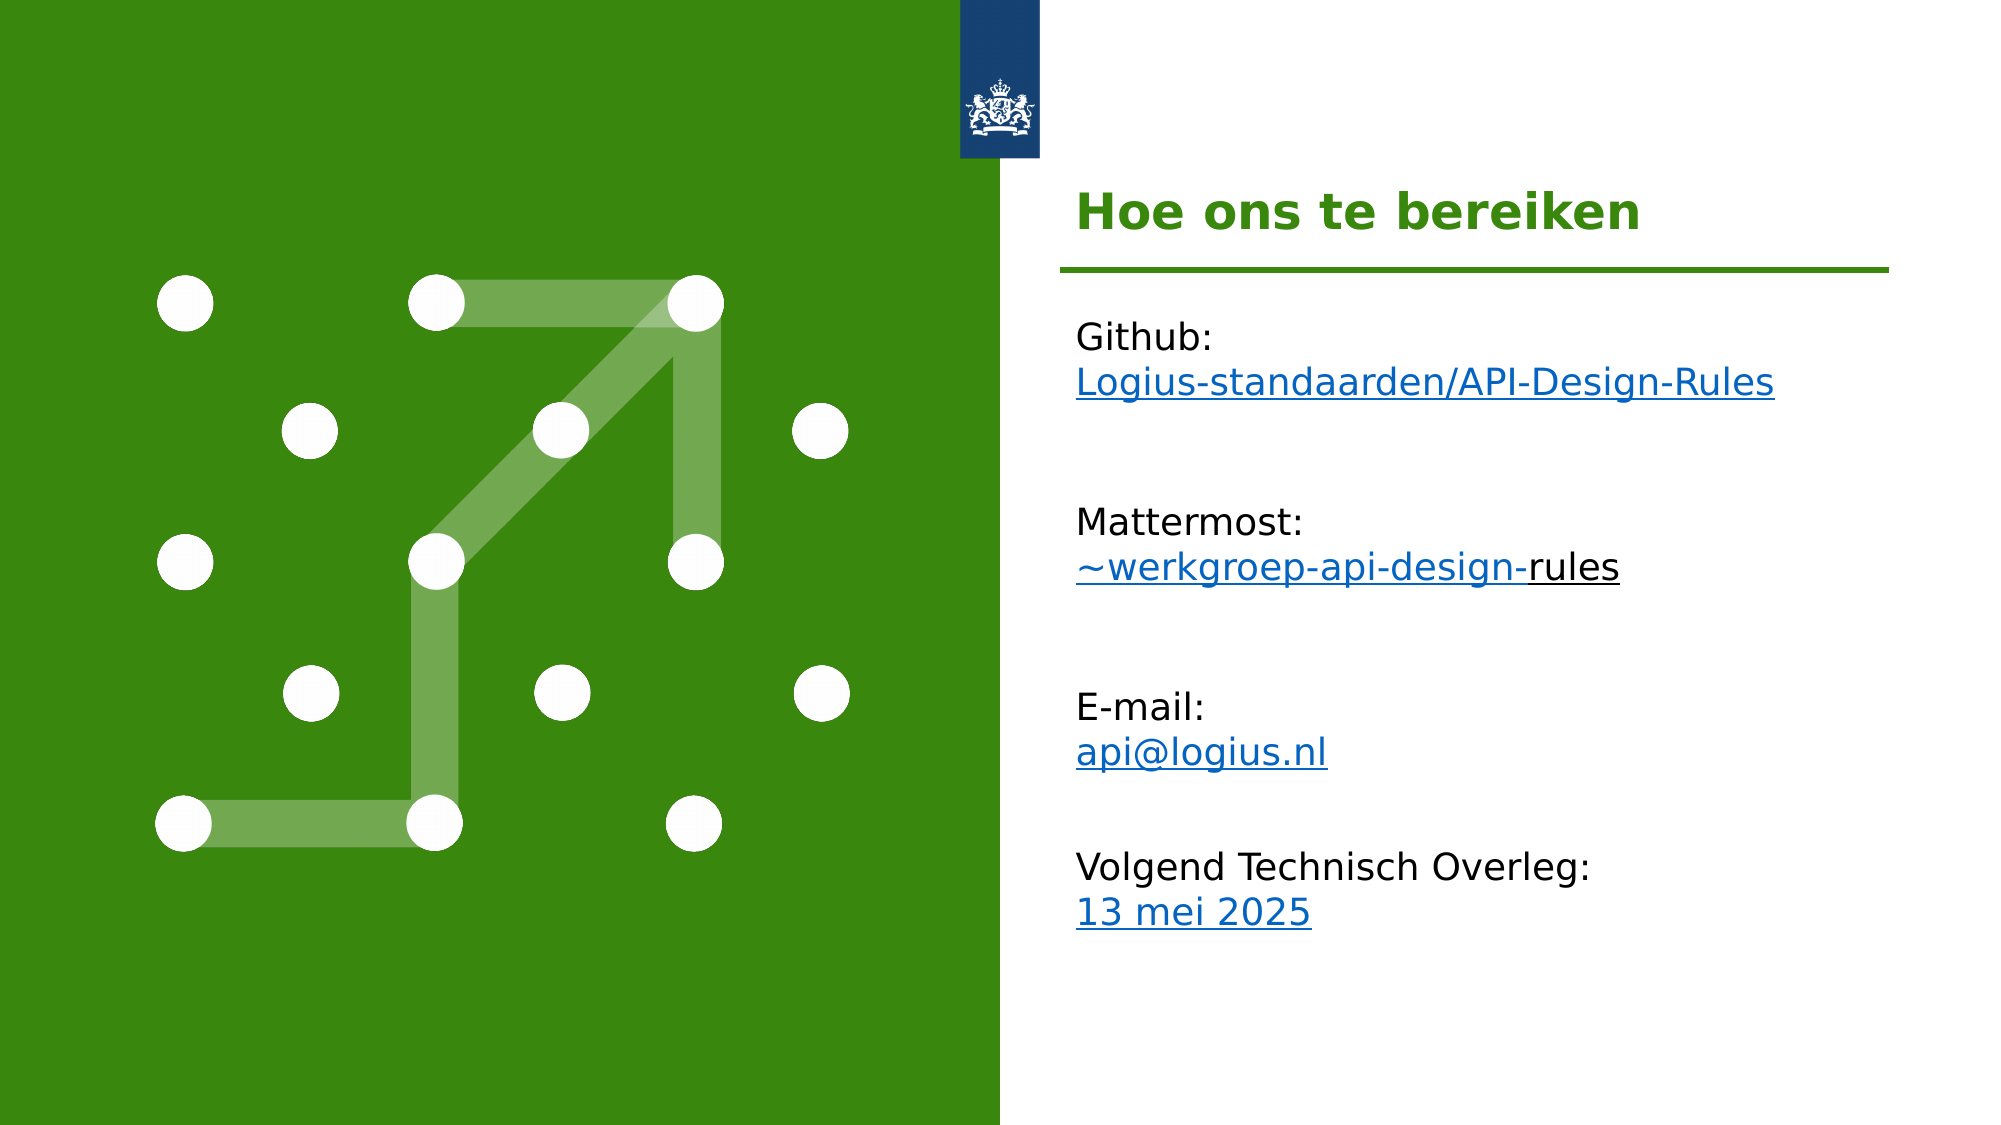

Hoe ons te bereiken
Github:
Logius-standaarden/API-Design-Rules

Mattermost:
~werkgroep-api-design-rules

E-mail:
api@logius.nl
Volgend Technisch Overleg:
13 mei 2025